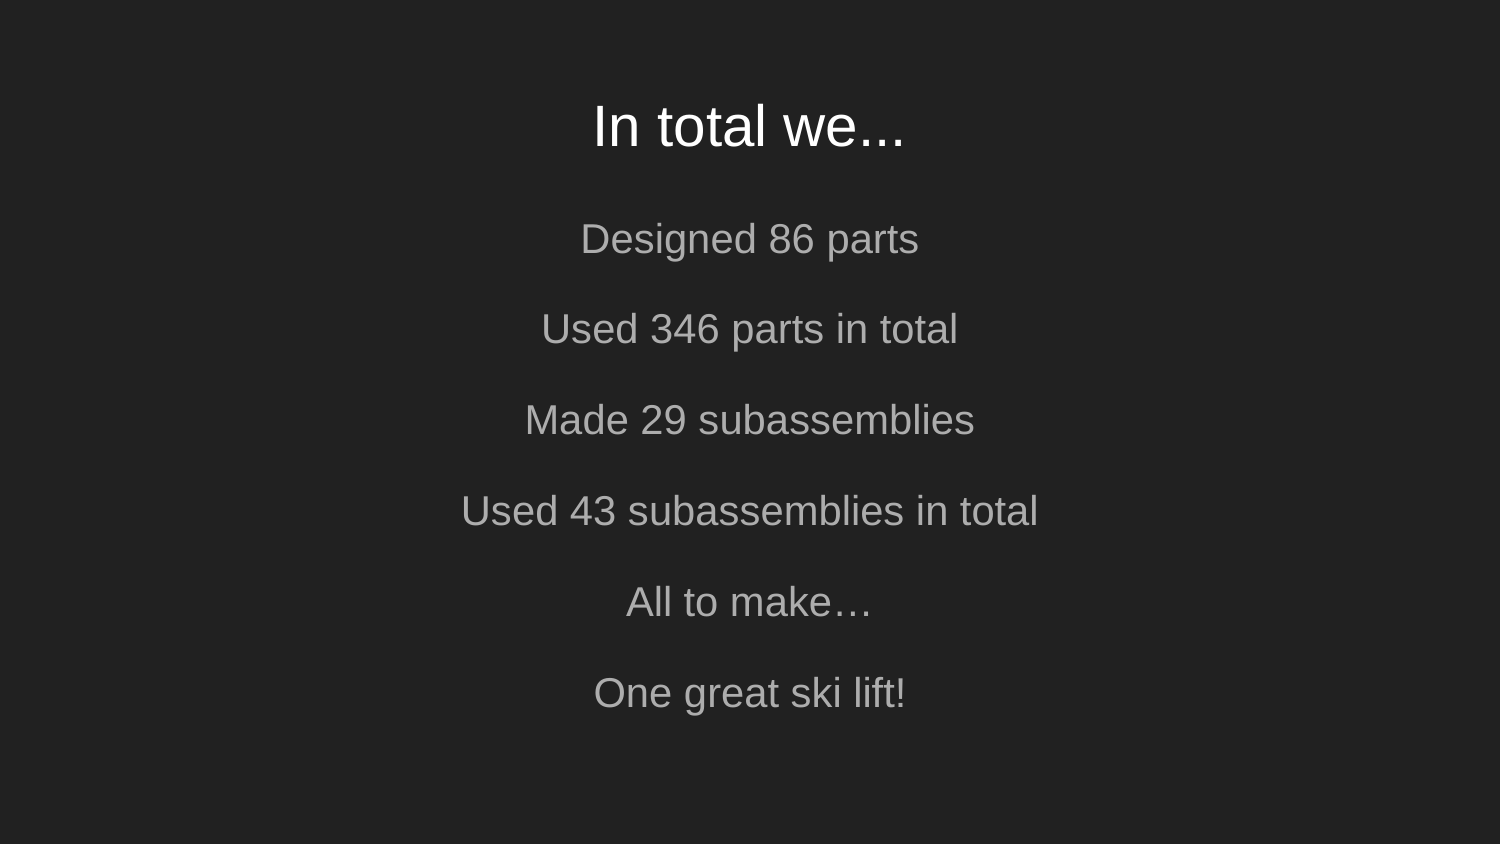

# In total we...
Designed 86 parts
Used 346 parts in total
Made 29 subassemblies
Used 43 subassemblies in total
All to make…
One great ski lift!